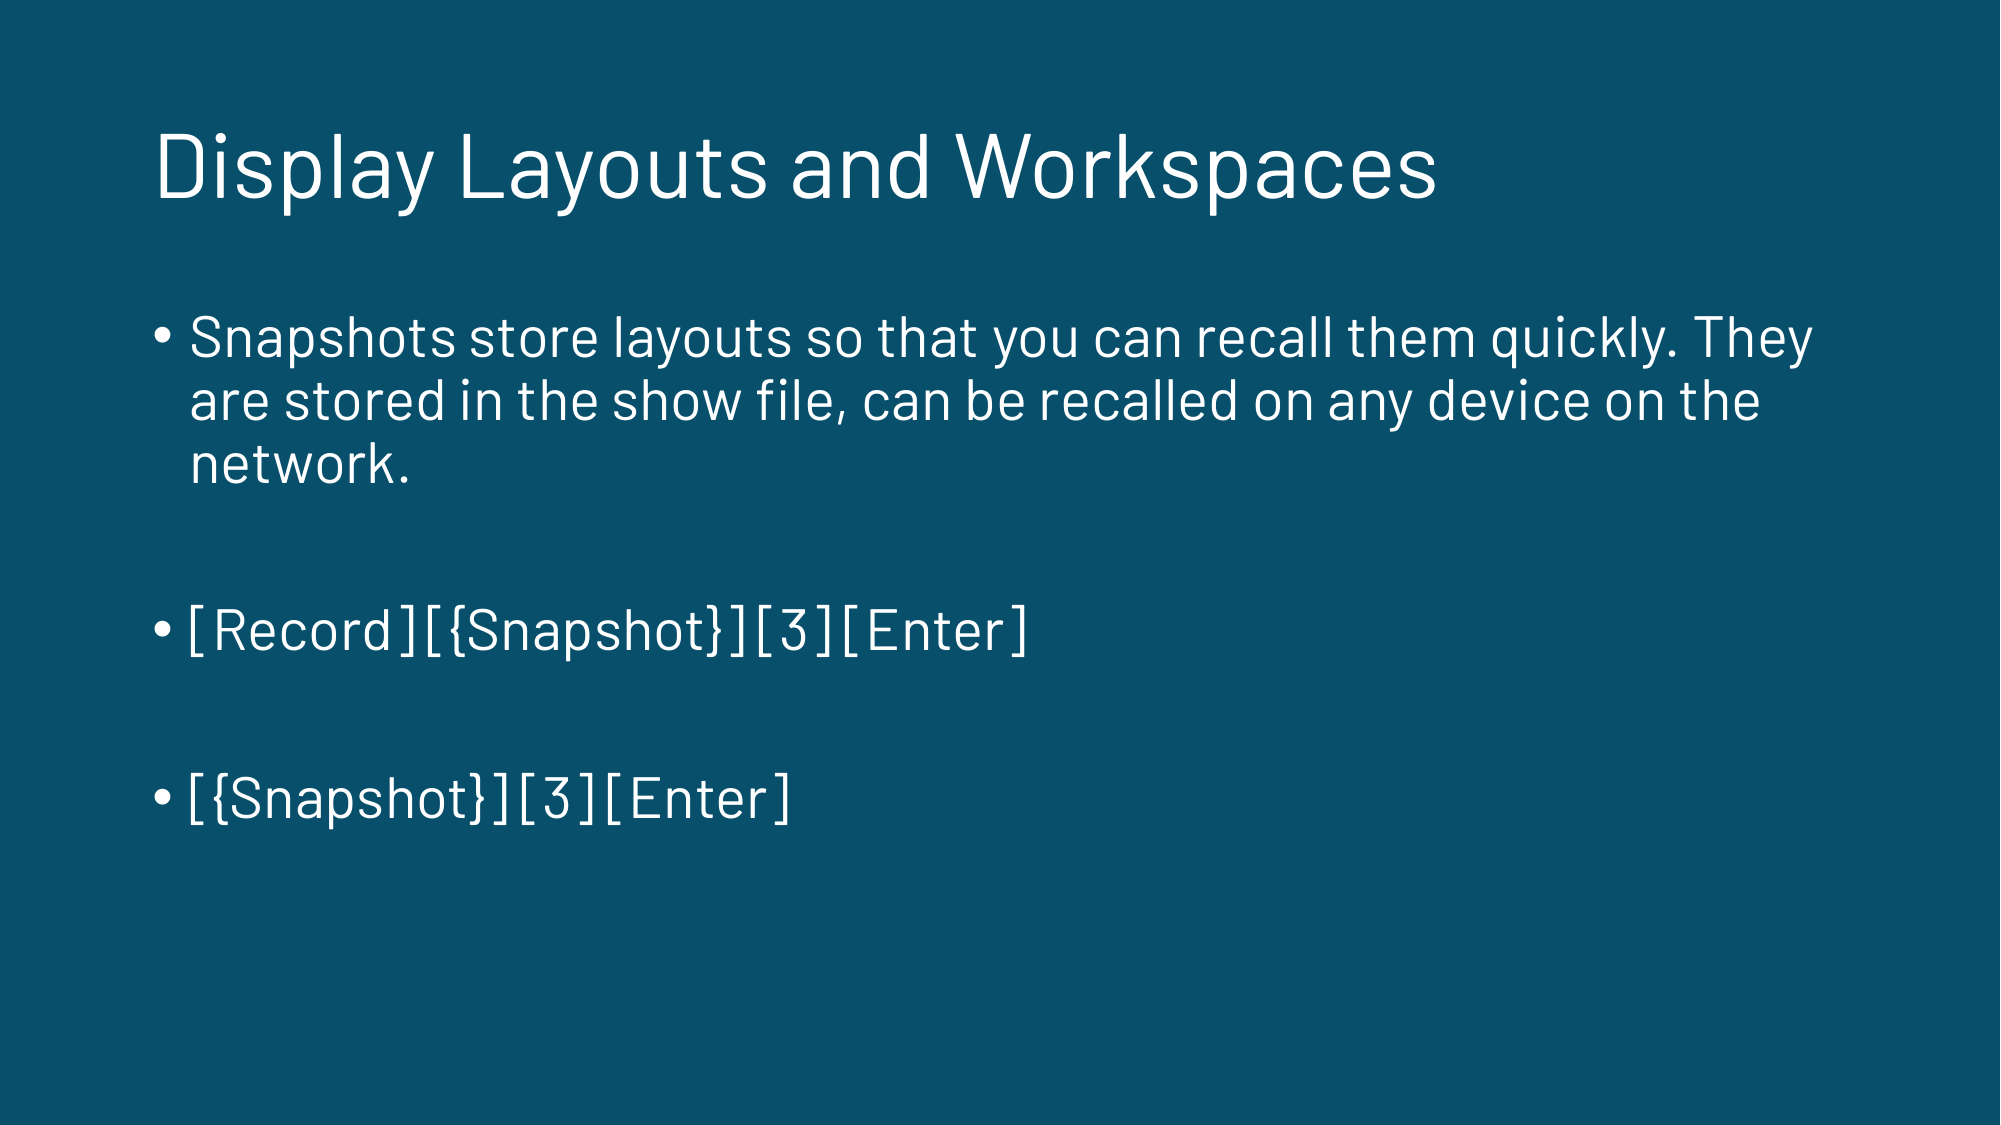

# Display Layouts and Workspaces
Snapshots store layouts so that you can recall them quickly. They are stored in the show file, can be recalled on any device on the network.

[Record] [{Snapshot}] [3] [Enter]

[{Snapshot}] [3] [Enter]